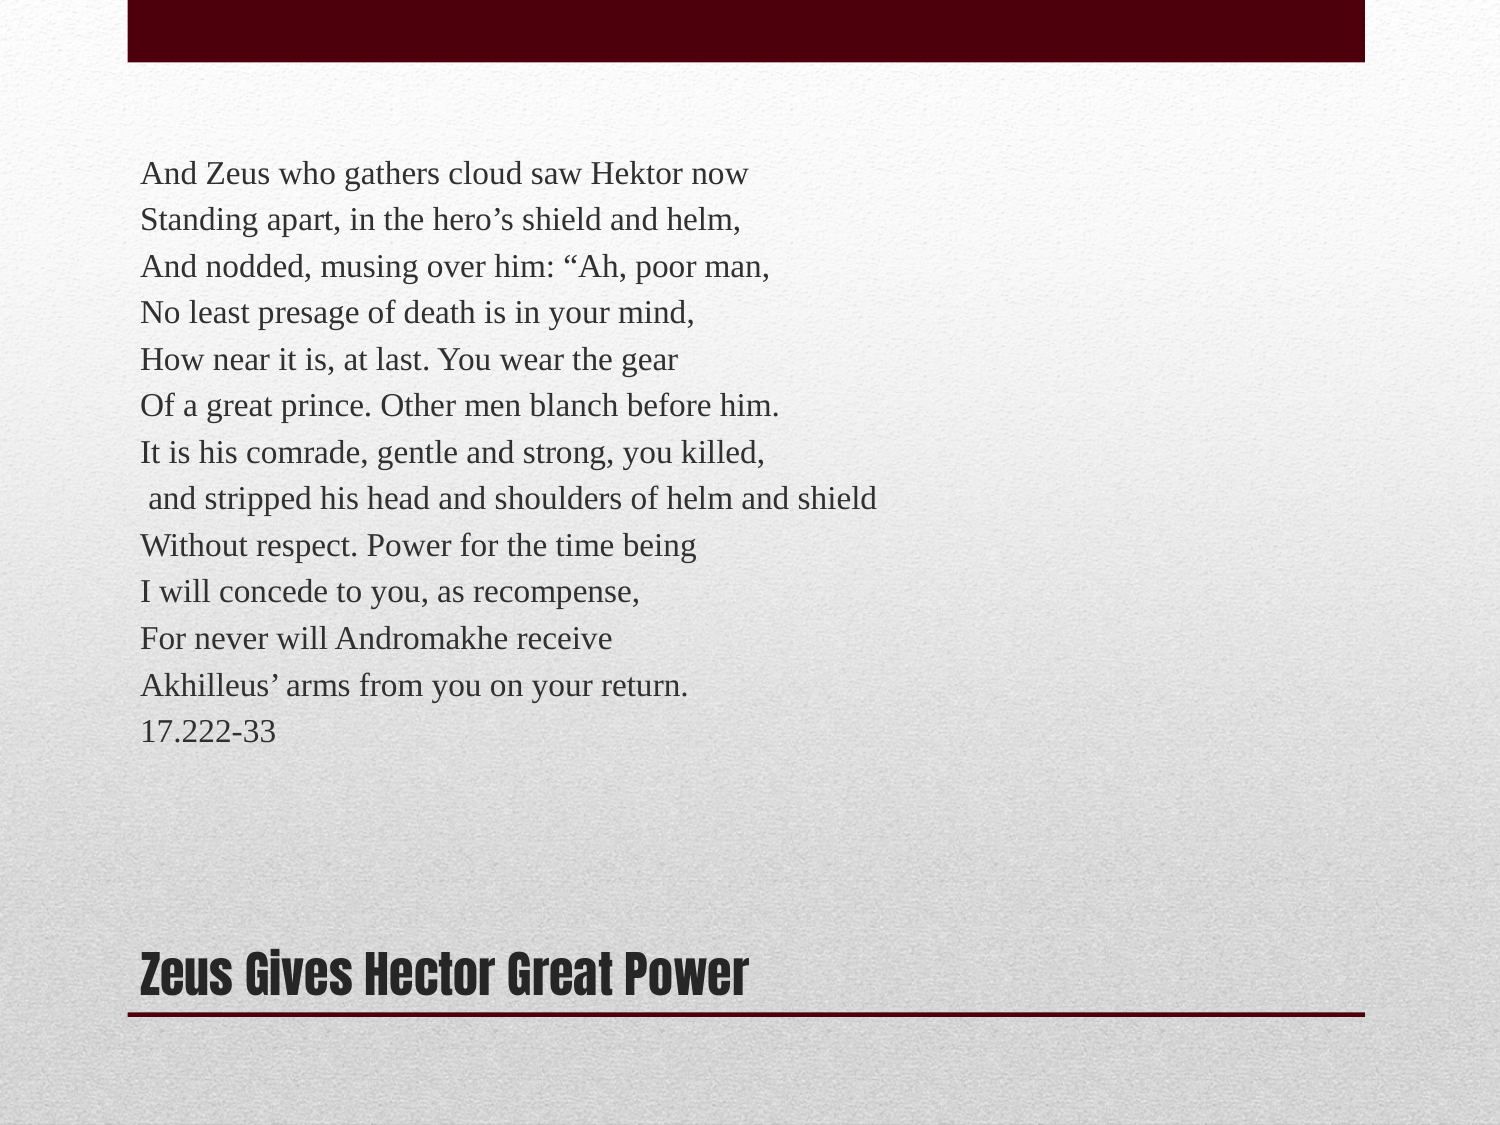

And Zeus who gathers cloud saw Hektor now
Standing apart, in the hero’s shield and helm,
And nodded, musing over him: “Ah, poor man,
No least presage of death is in your mind,
How near it is, at last. You wear the gear
Of a great prince. Other men blanch before him.
It is his comrade, gentle and strong, you killed,
 and stripped his head and shoulders of helm and shield
Without respect. Power for the time being
I will concede to you, as recompense,
For never will Andromakhe receive
Akhilleus’ arms from you on your return.
17.222-33
# Zeus Gives Hector Great Power